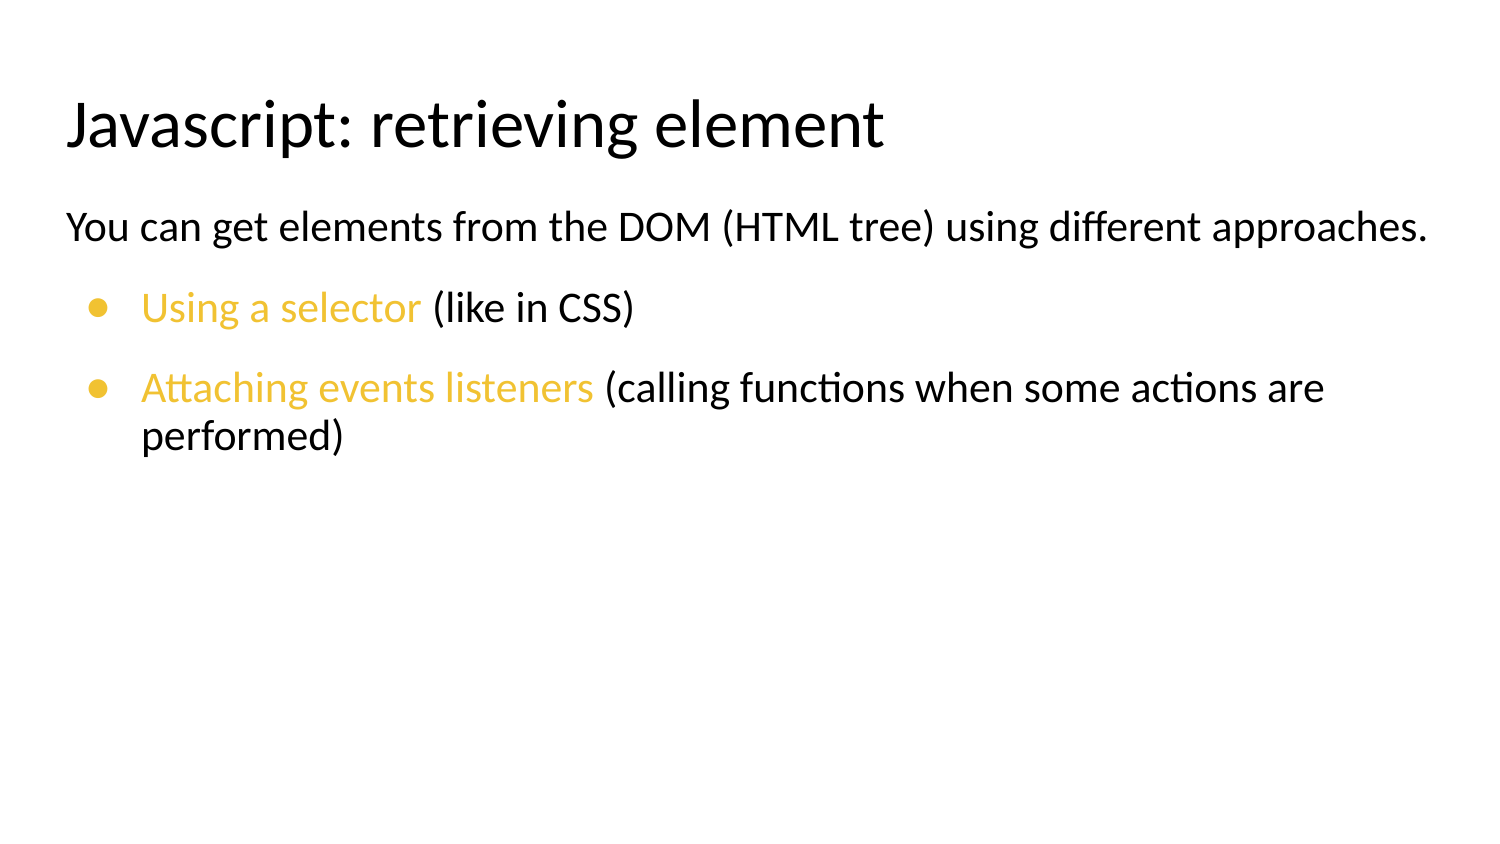

# Javascript: retrieving element
You can get elements from the DOM (HTML tree) using different approaches.
Using a selector (like in CSS)
Attaching events listeners (calling functions when some actions are performed)